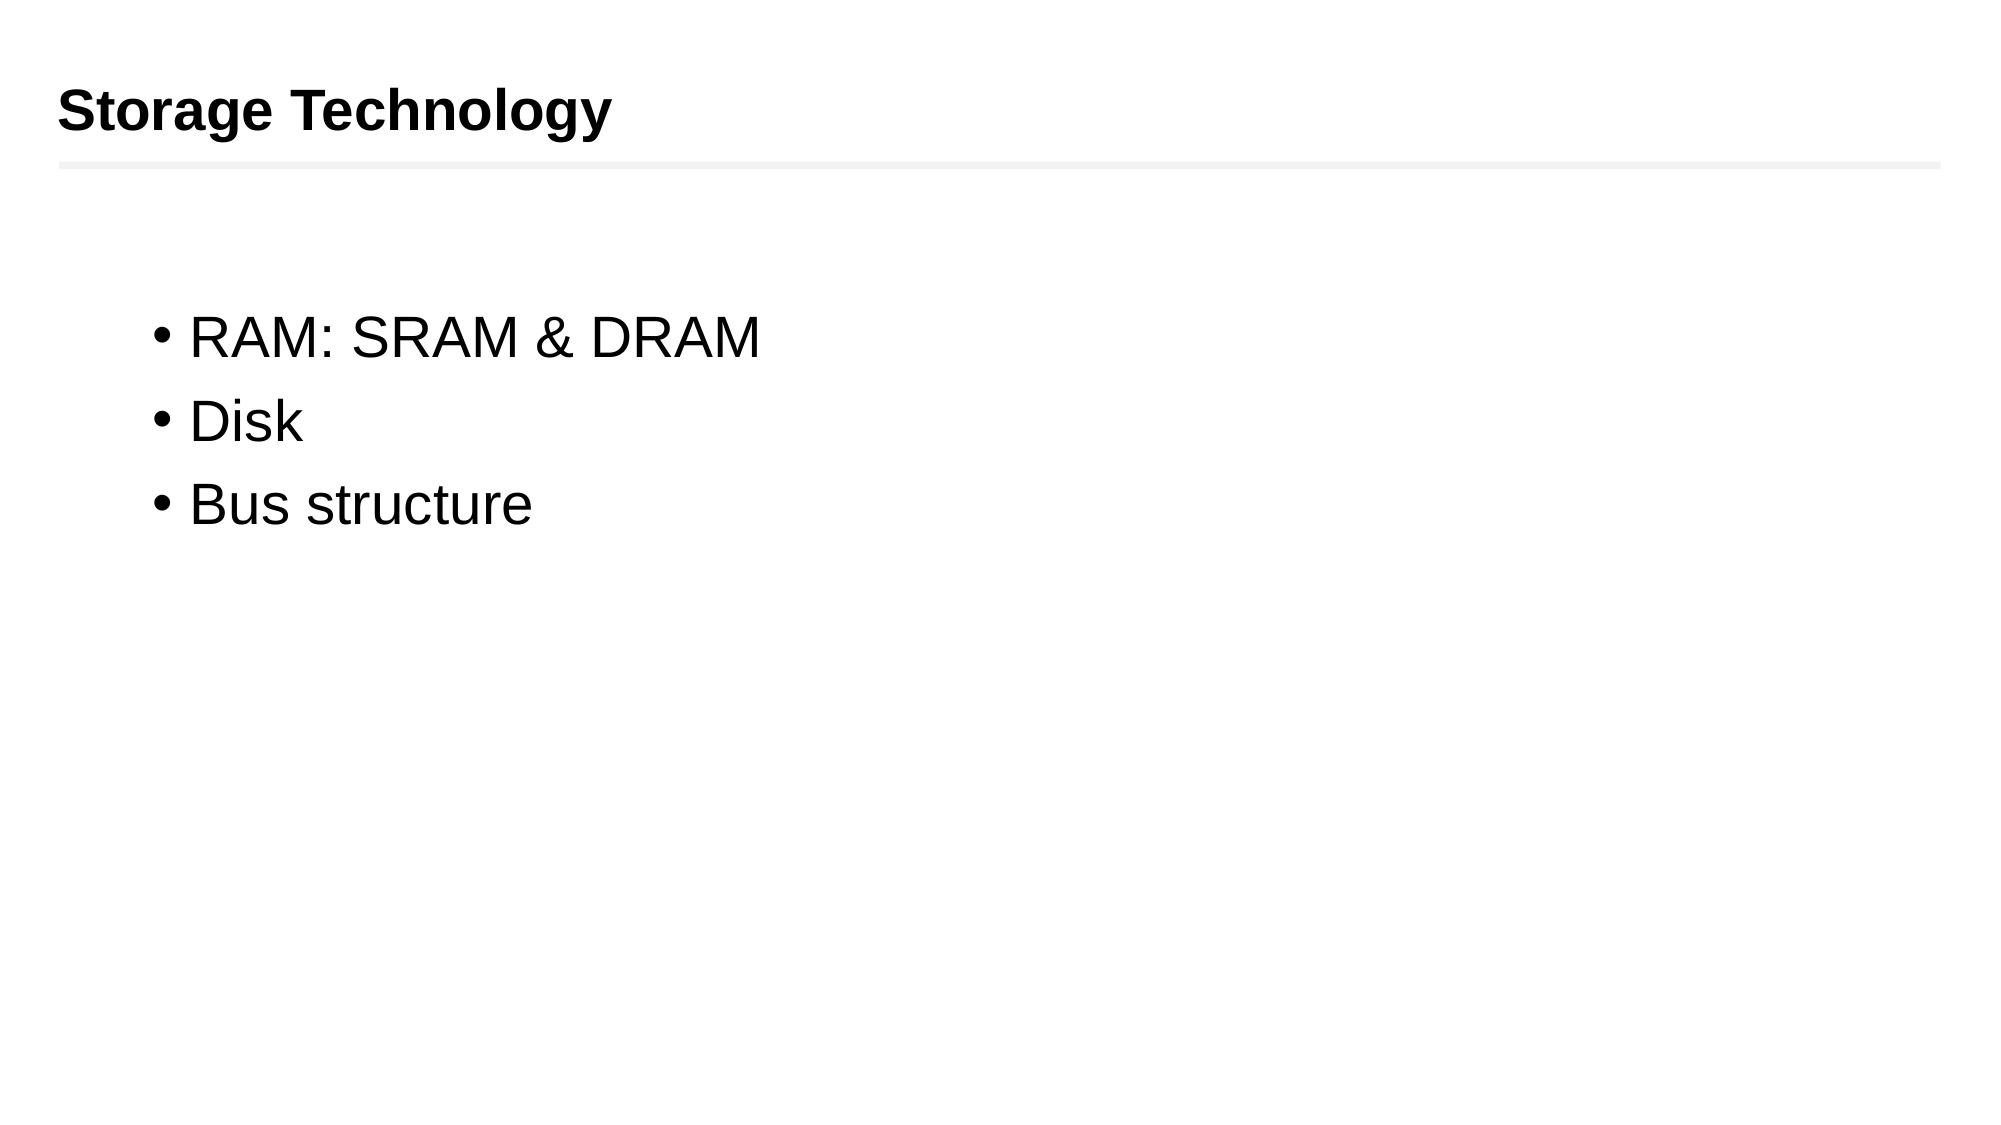

Storage Technology
RAM: SRAM & DRAM
Disk
Bus structure